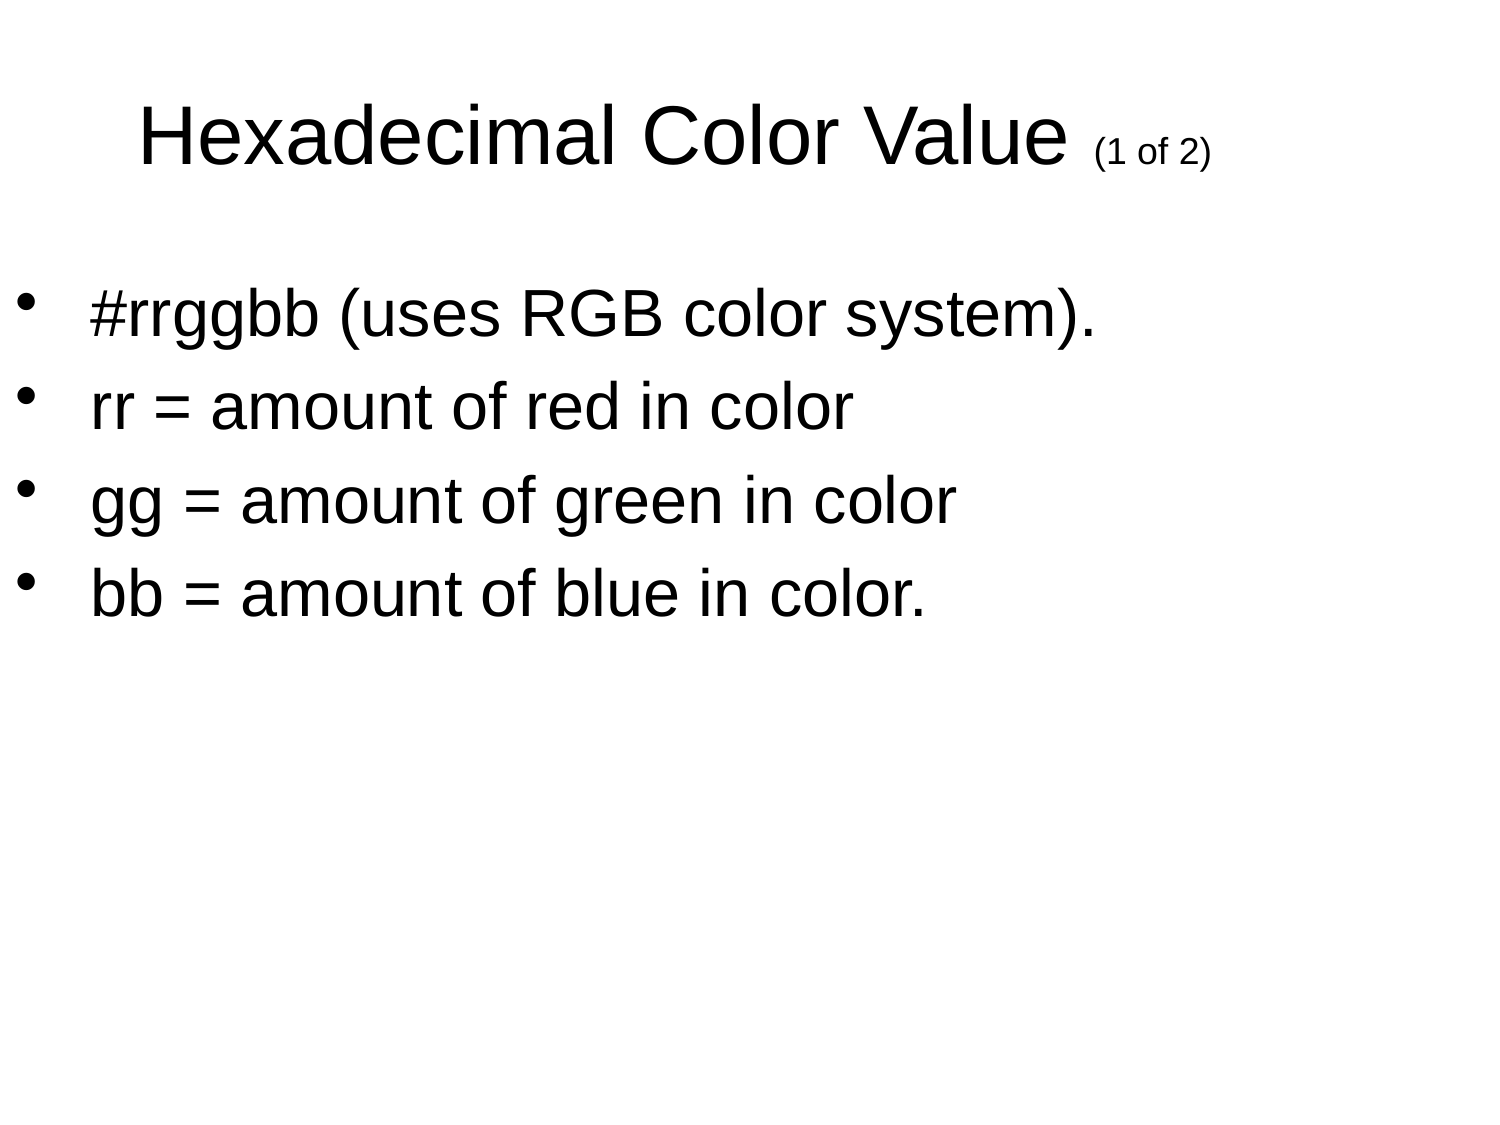

Hexadecimal Color Value (1 of 2)
#rrggbb (uses RGB color system).
rr = amount of red in color
gg = amount of green in color
bb = amount of blue in color.